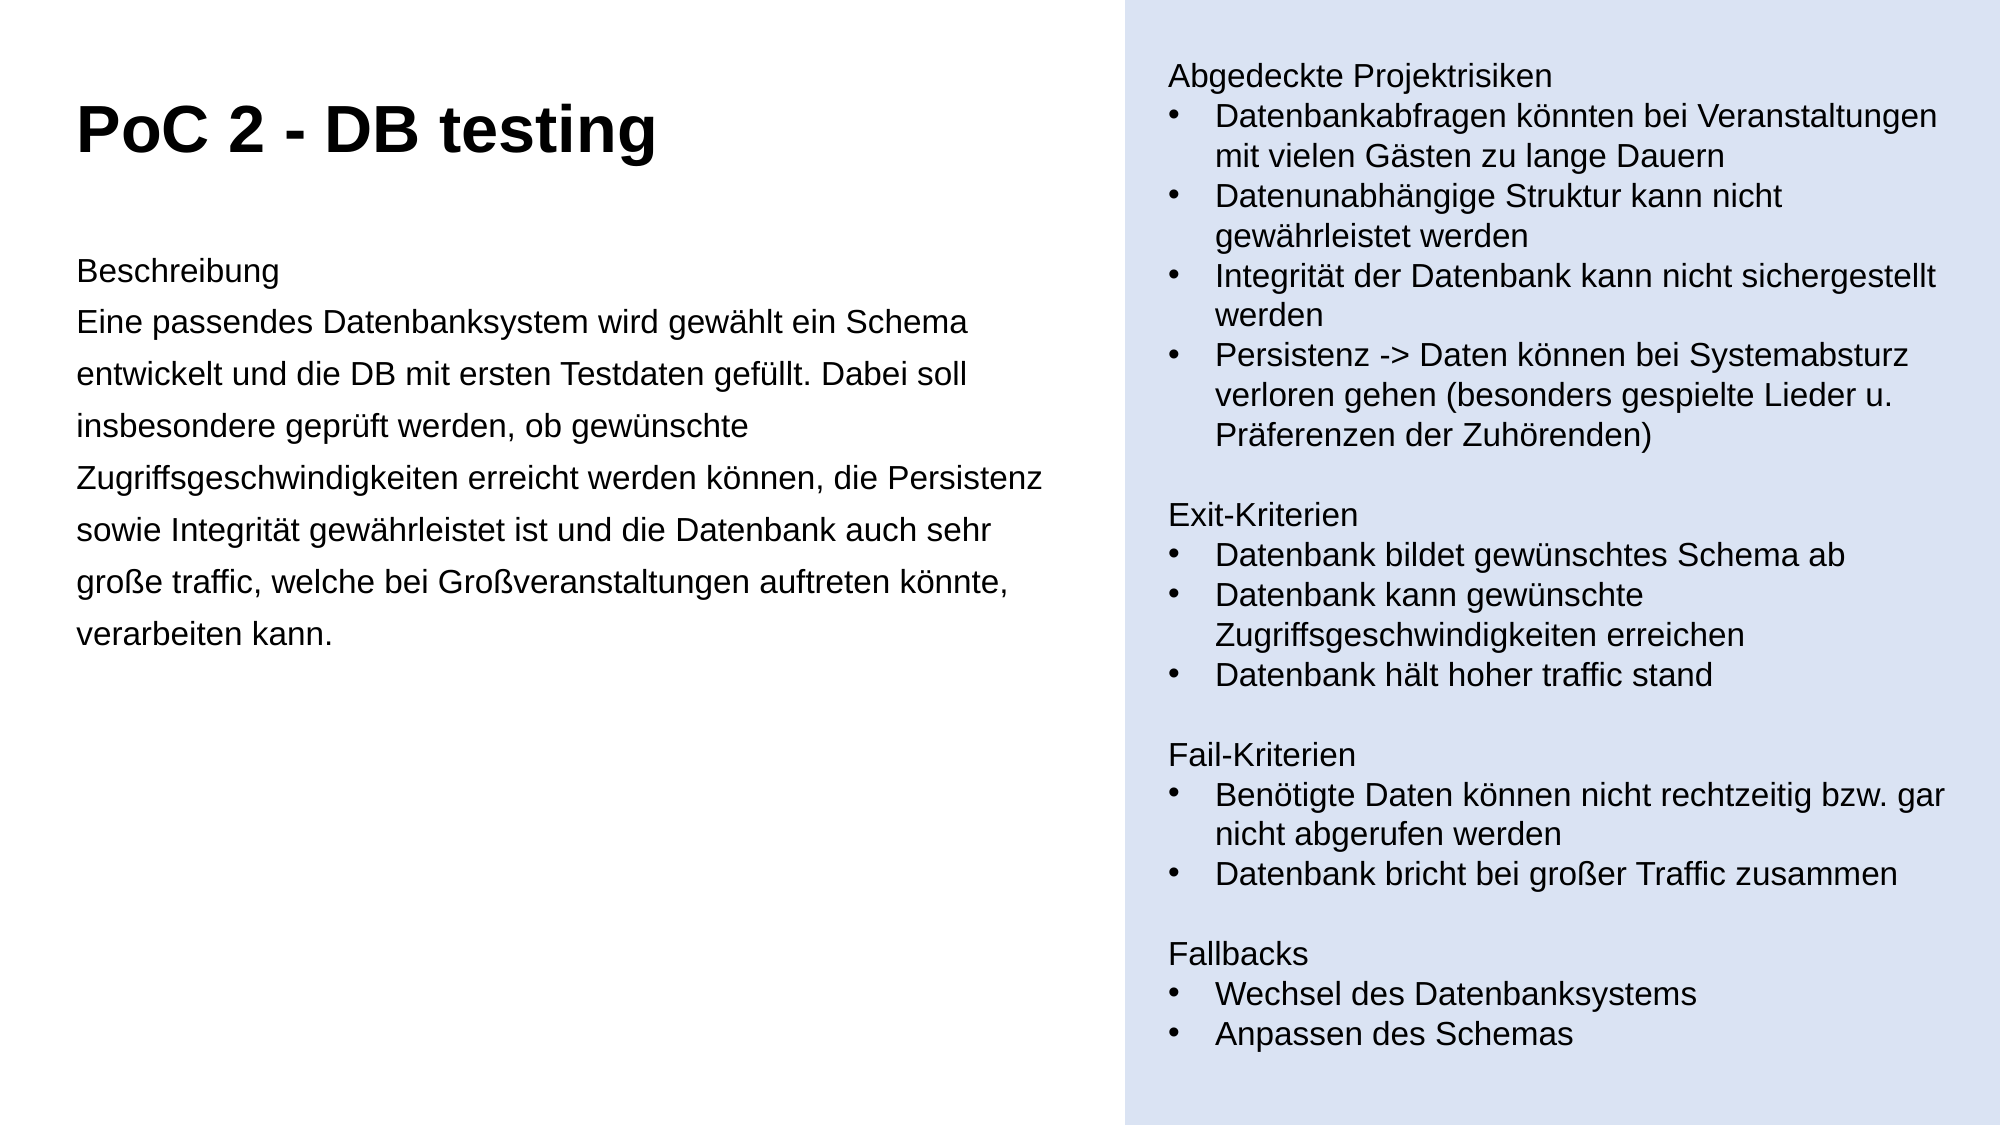

PoC 2 - DB testing
Abgedeckte Projektrisiken
Datenbankabfragen könnten bei Veranstaltungen mit vielen Gästen zu lange Dauern
Datenunabhängige Struktur kann nicht gewährleistet werden
Integrität der Datenbank kann nicht sichergestellt werden
Persistenz -> Daten können bei Systemabsturz verloren gehen (besonders gespielte Lieder u. Präferenzen der Zuhörenden)

Exit-Kriterien
Datenbank bildet gewünschtes Schema ab
Datenbank kann gewünschte Zugriffsgeschwindigkeiten erreichen
Datenbank hält hoher traffic stand

Fail-Kriterien
Benötigte Daten können nicht rechtzeitig bzw. gar nicht abgerufen werden
Datenbank bricht bei großer Traffic zusammen

Fallbacks
Wechsel des Datenbanksystems
Anpassen des Schemas
Beschreibung
Eine passendes Datenbanksystem wird gewählt ein Schema entwickelt und die DB mit ersten Testdaten gefüllt. Dabei soll insbesondere geprüft werden, ob gewünschte Zugriffsgeschwindigkeiten erreicht werden können, die Persistenz sowie Integrität gewährleistet ist und die Datenbank auch sehr große traffic, welche bei Großveranstaltungen auftreten könnte, verarbeiten kann.